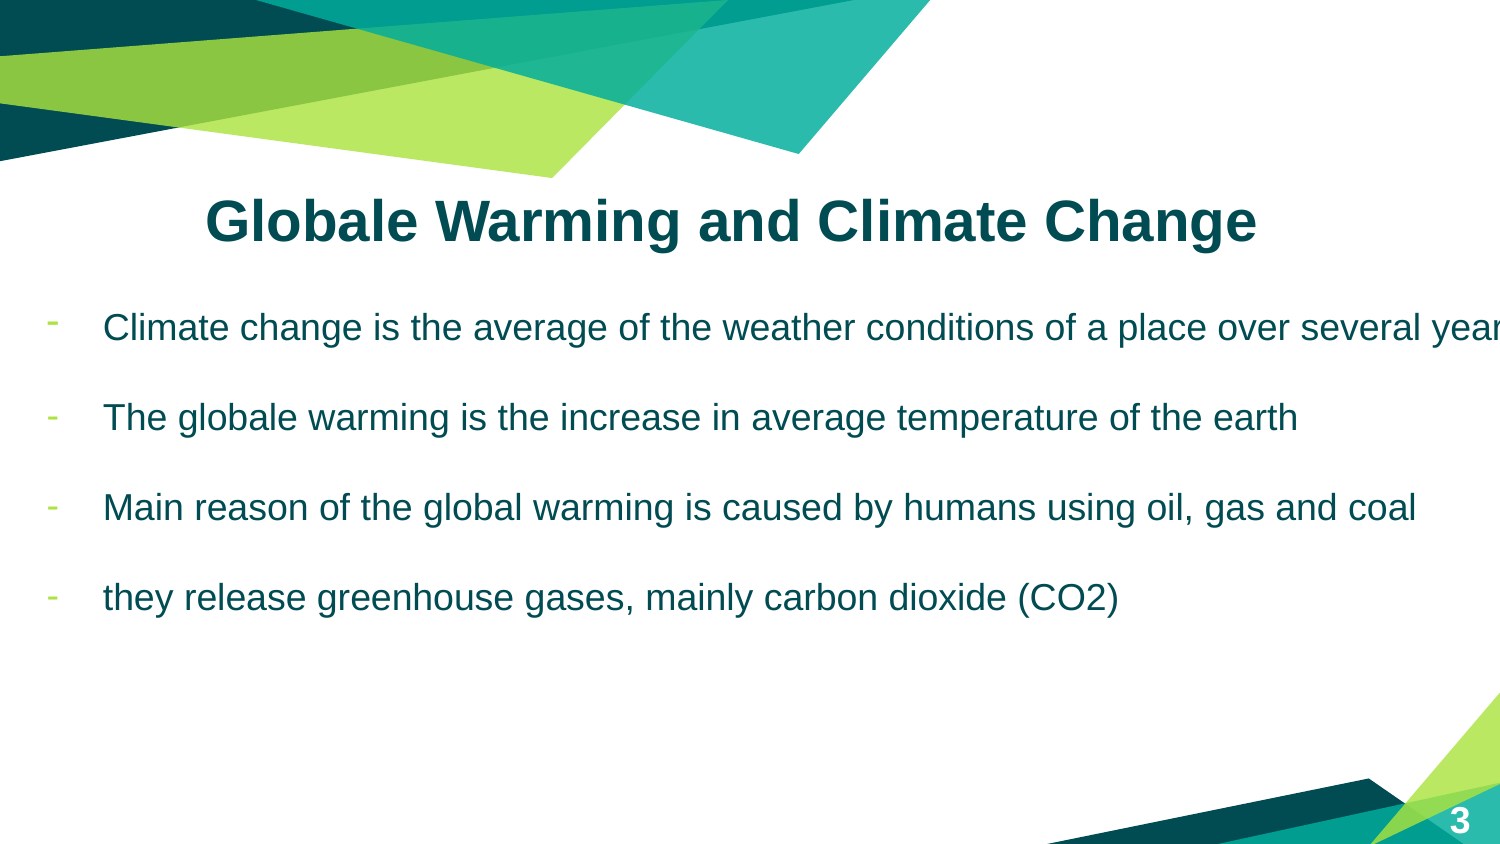

Globale Warming and Climate Change
Climate change is the average of the weather conditions of a place over several years

The globale warming is the increase in average temperature of the earth

Main reason of the global warming is caused by humans using oil, gas and coal

they release greenhouse gases, mainly carbon dioxide (CO2)

3